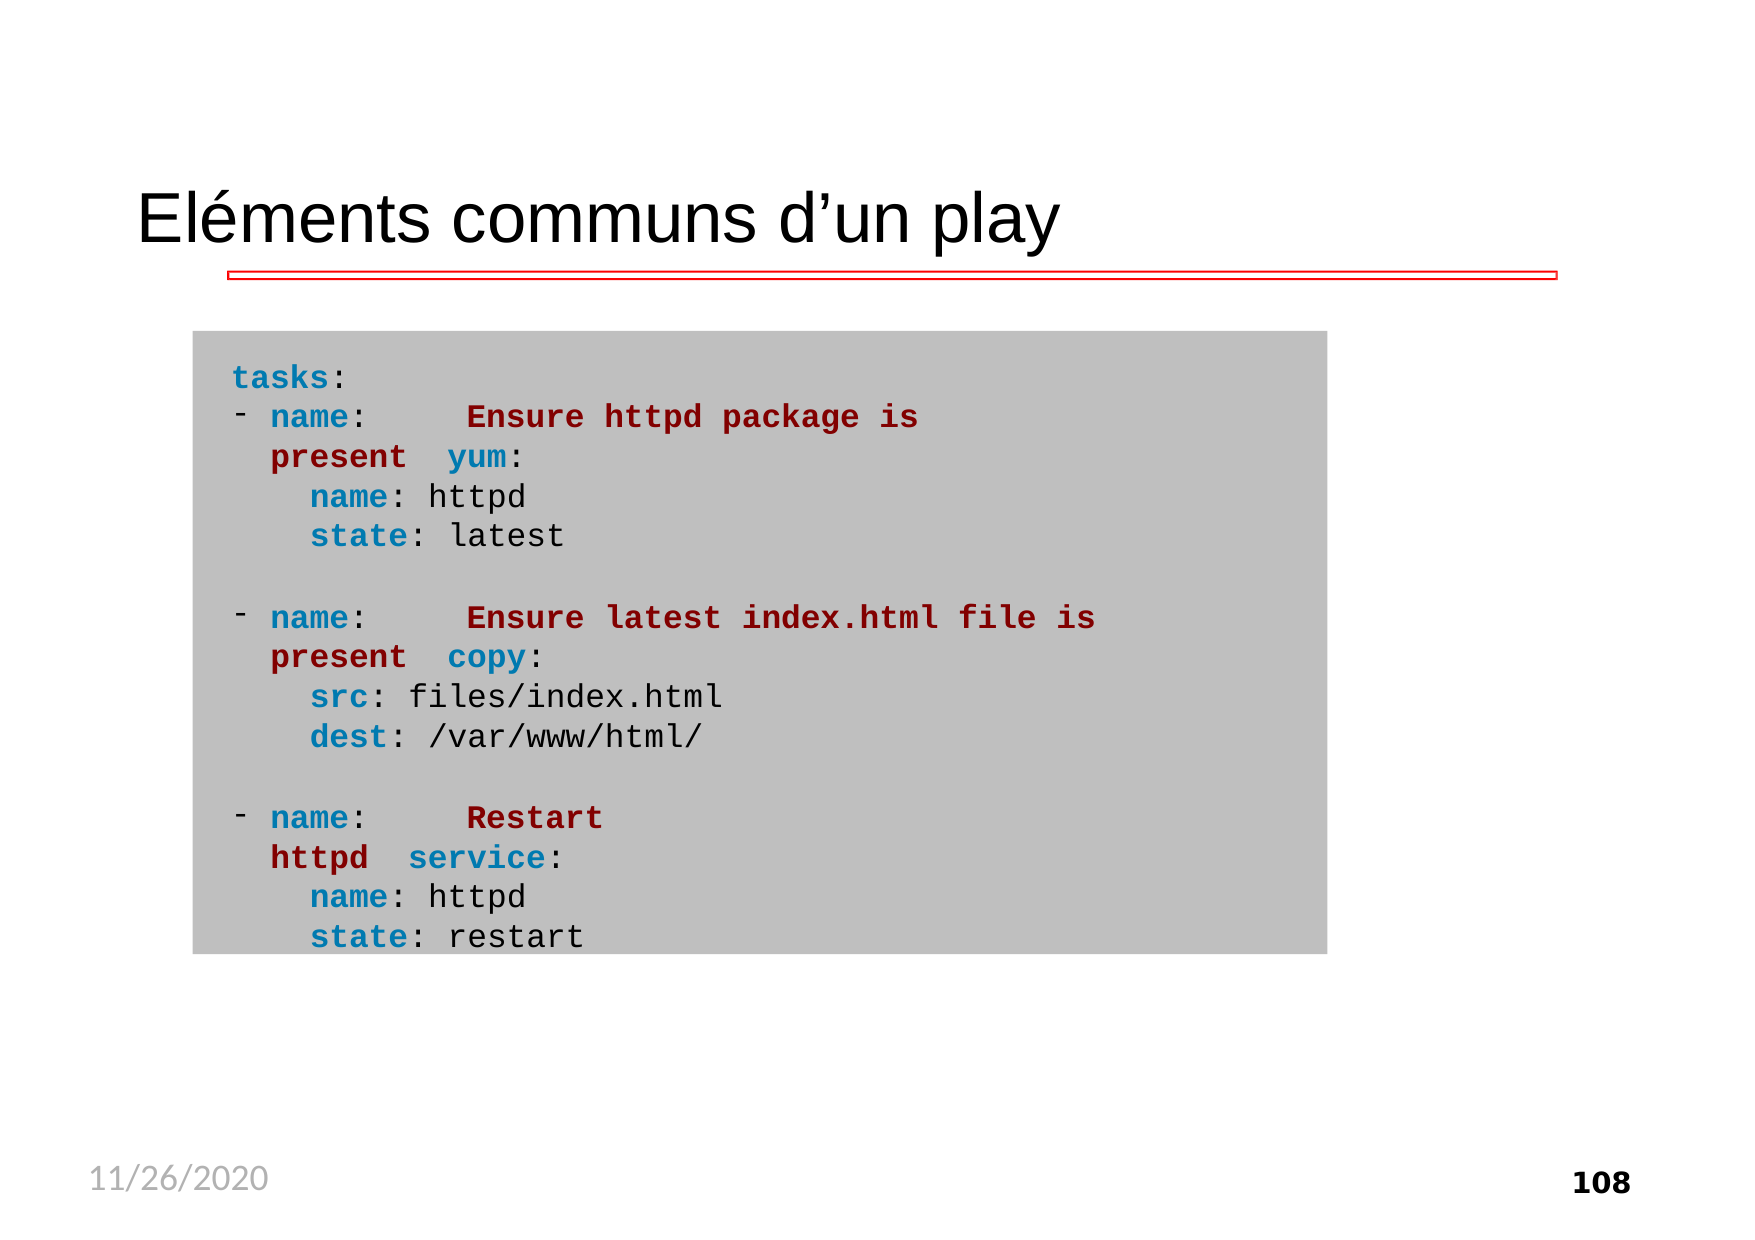

# Eléments communs d’un play
tasks:
name:	Ensure httpd package is present  yum:
name: httpd
state: latest

name:	Ensure latest index.html file is present  copy:
src: files/index.html
dest: /var/www/html/

name:	Restart httpd  service:
name: httpd
state: restart
11/26/2020
108